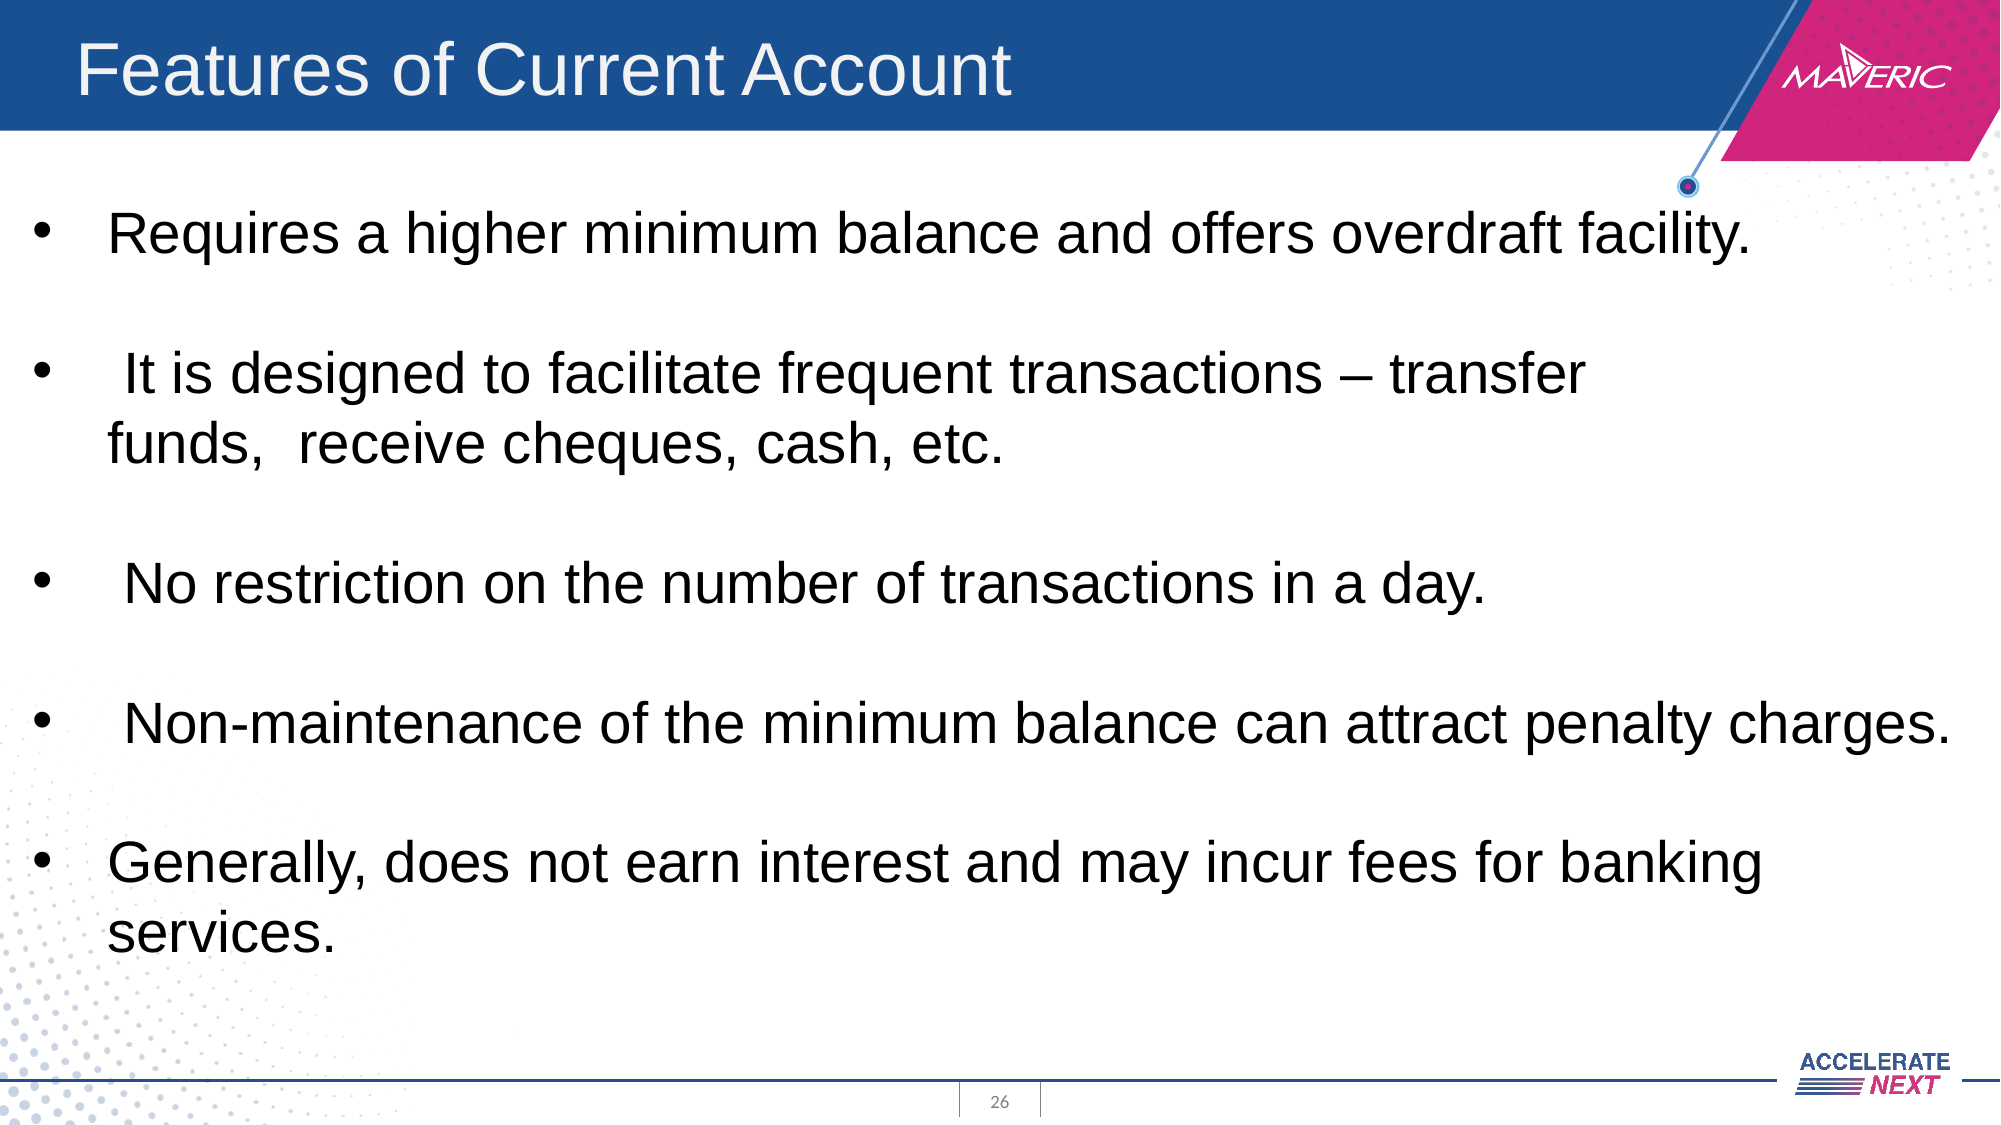

# Features of Current Account

Requires a higher minimum balance and offers overdraft facility.

 It is designed to facilitate frequent transactions – transfer funds,  receive cheques, cash, etc.

 No restriction on the number of transactions in a day.

 Non-maintenance of the minimum balance can attract penalty charges.

Generally, does not earn interest and may incur fees for banking services.
26